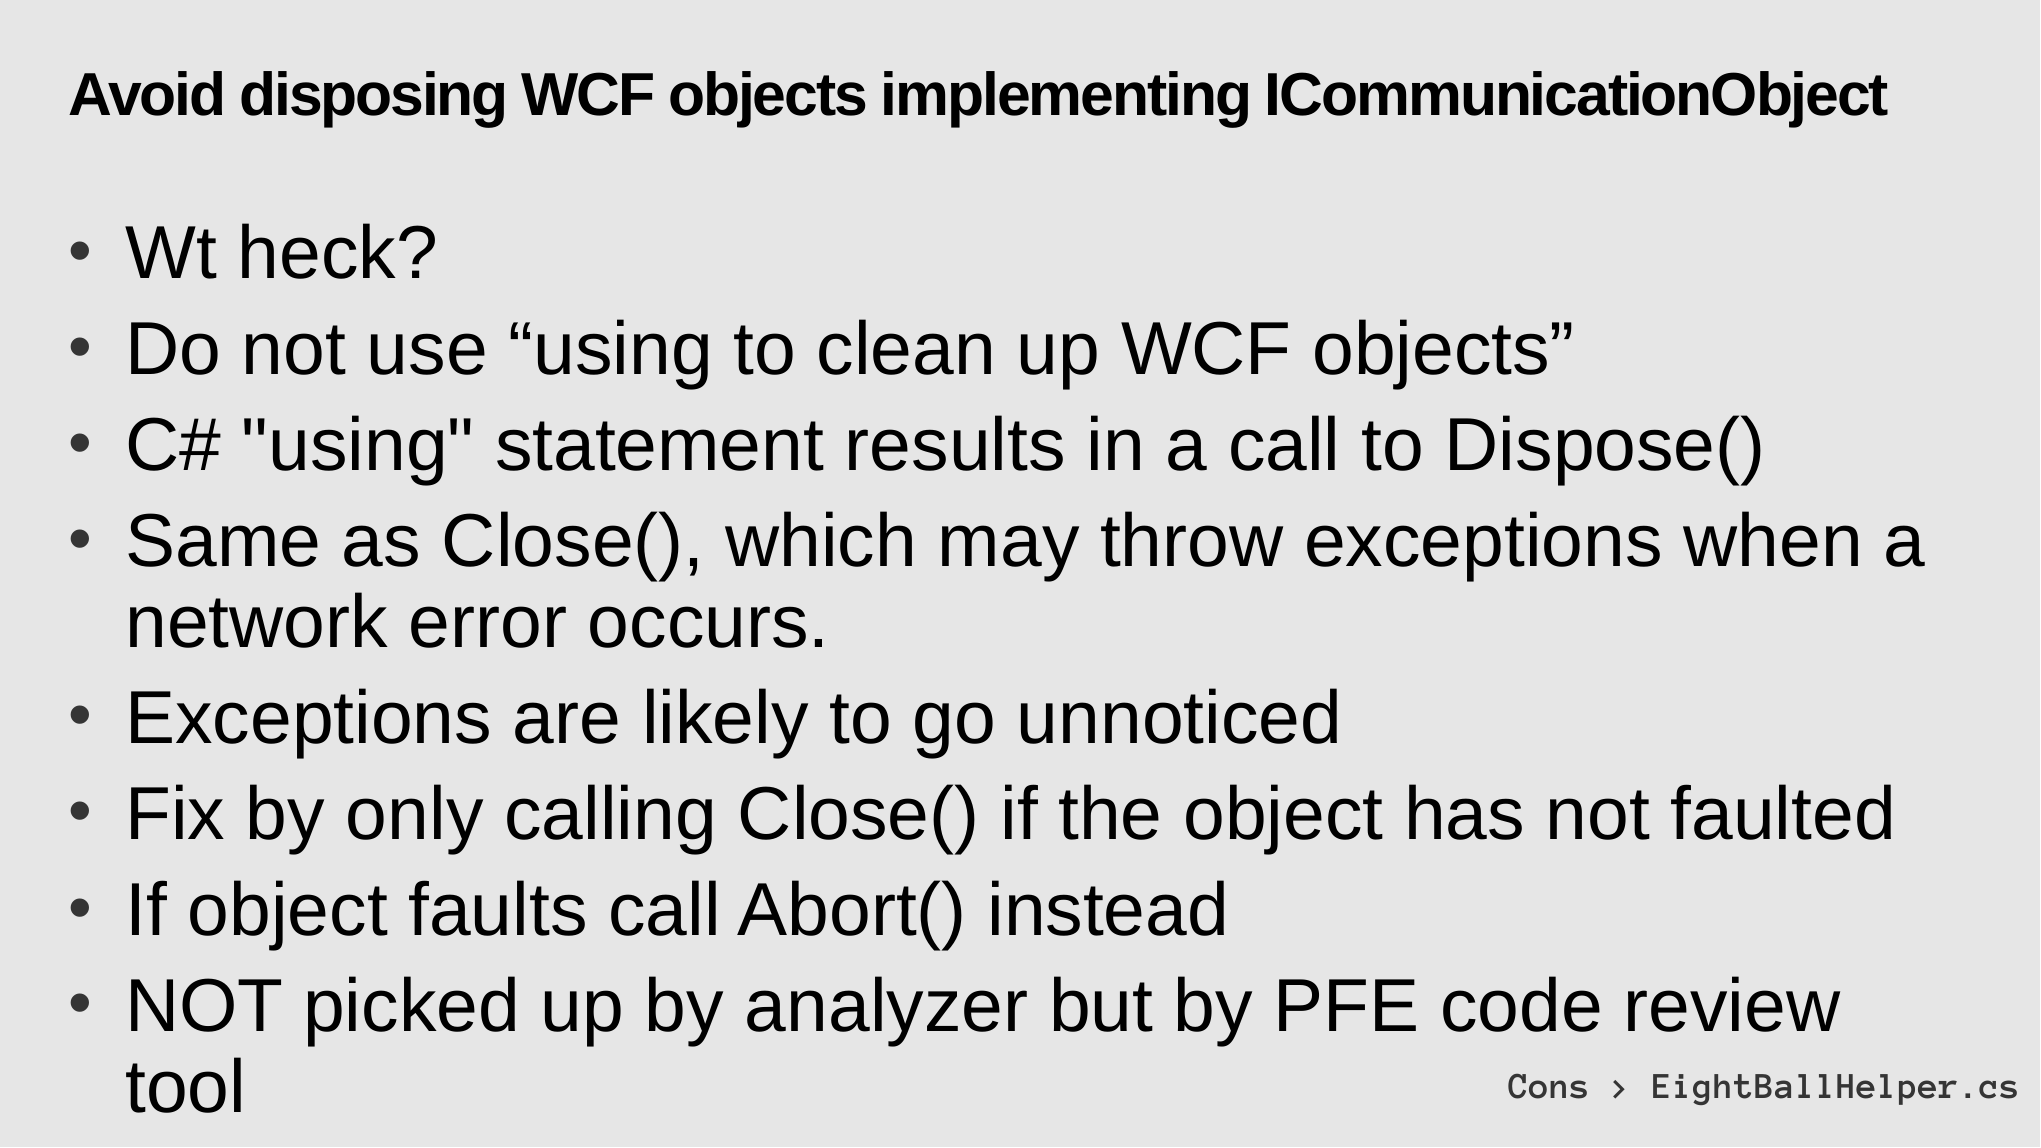

# Avoid disposing WCF objects implementing ICommunicationObject
Wt heck?
Do not use “using to clean up WCF objects”
C# "using" statement results in a call to Dispose()
Same as Close(), which may throw exceptions when a network error occurs.
Exceptions are likely to go unnoticed
Fix by only calling Close() if the object has not faulted
If object faults call Abort() instead
NOT picked up by analyzer but by PFE code review tool
Cons > EightBallHelper.cs